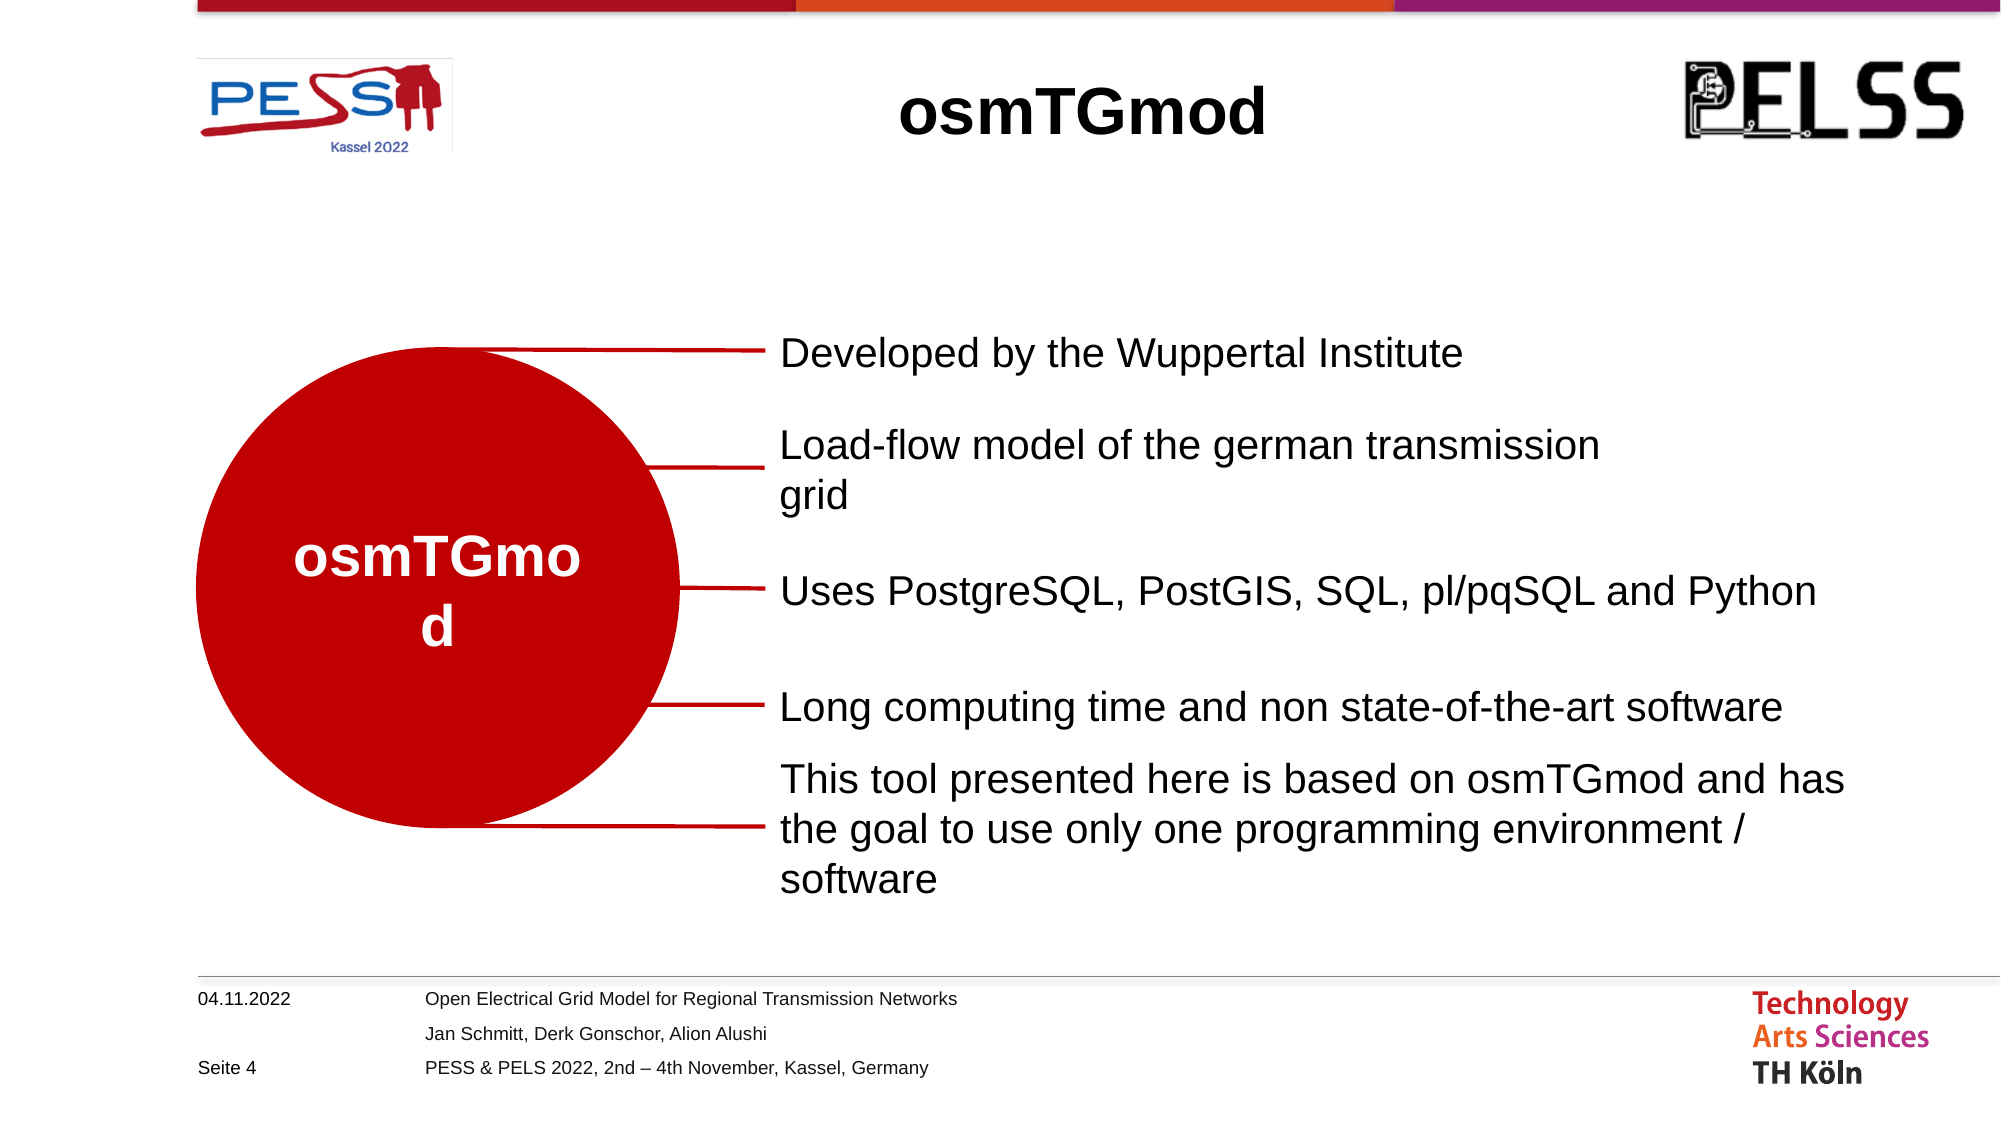

# osmTGmod
Developed by the Wuppertal Institute
osmTGmod
Load-flow model of the german transmission grid
Uses PostgreSQL, PostGIS, SQL, pl/pqSQL and Python
Long computing time and non state-of-the-art software
This tool presented here is based on osmTGmod and has the goal to use only one programming environment / software
04.11.2022
Seite 4